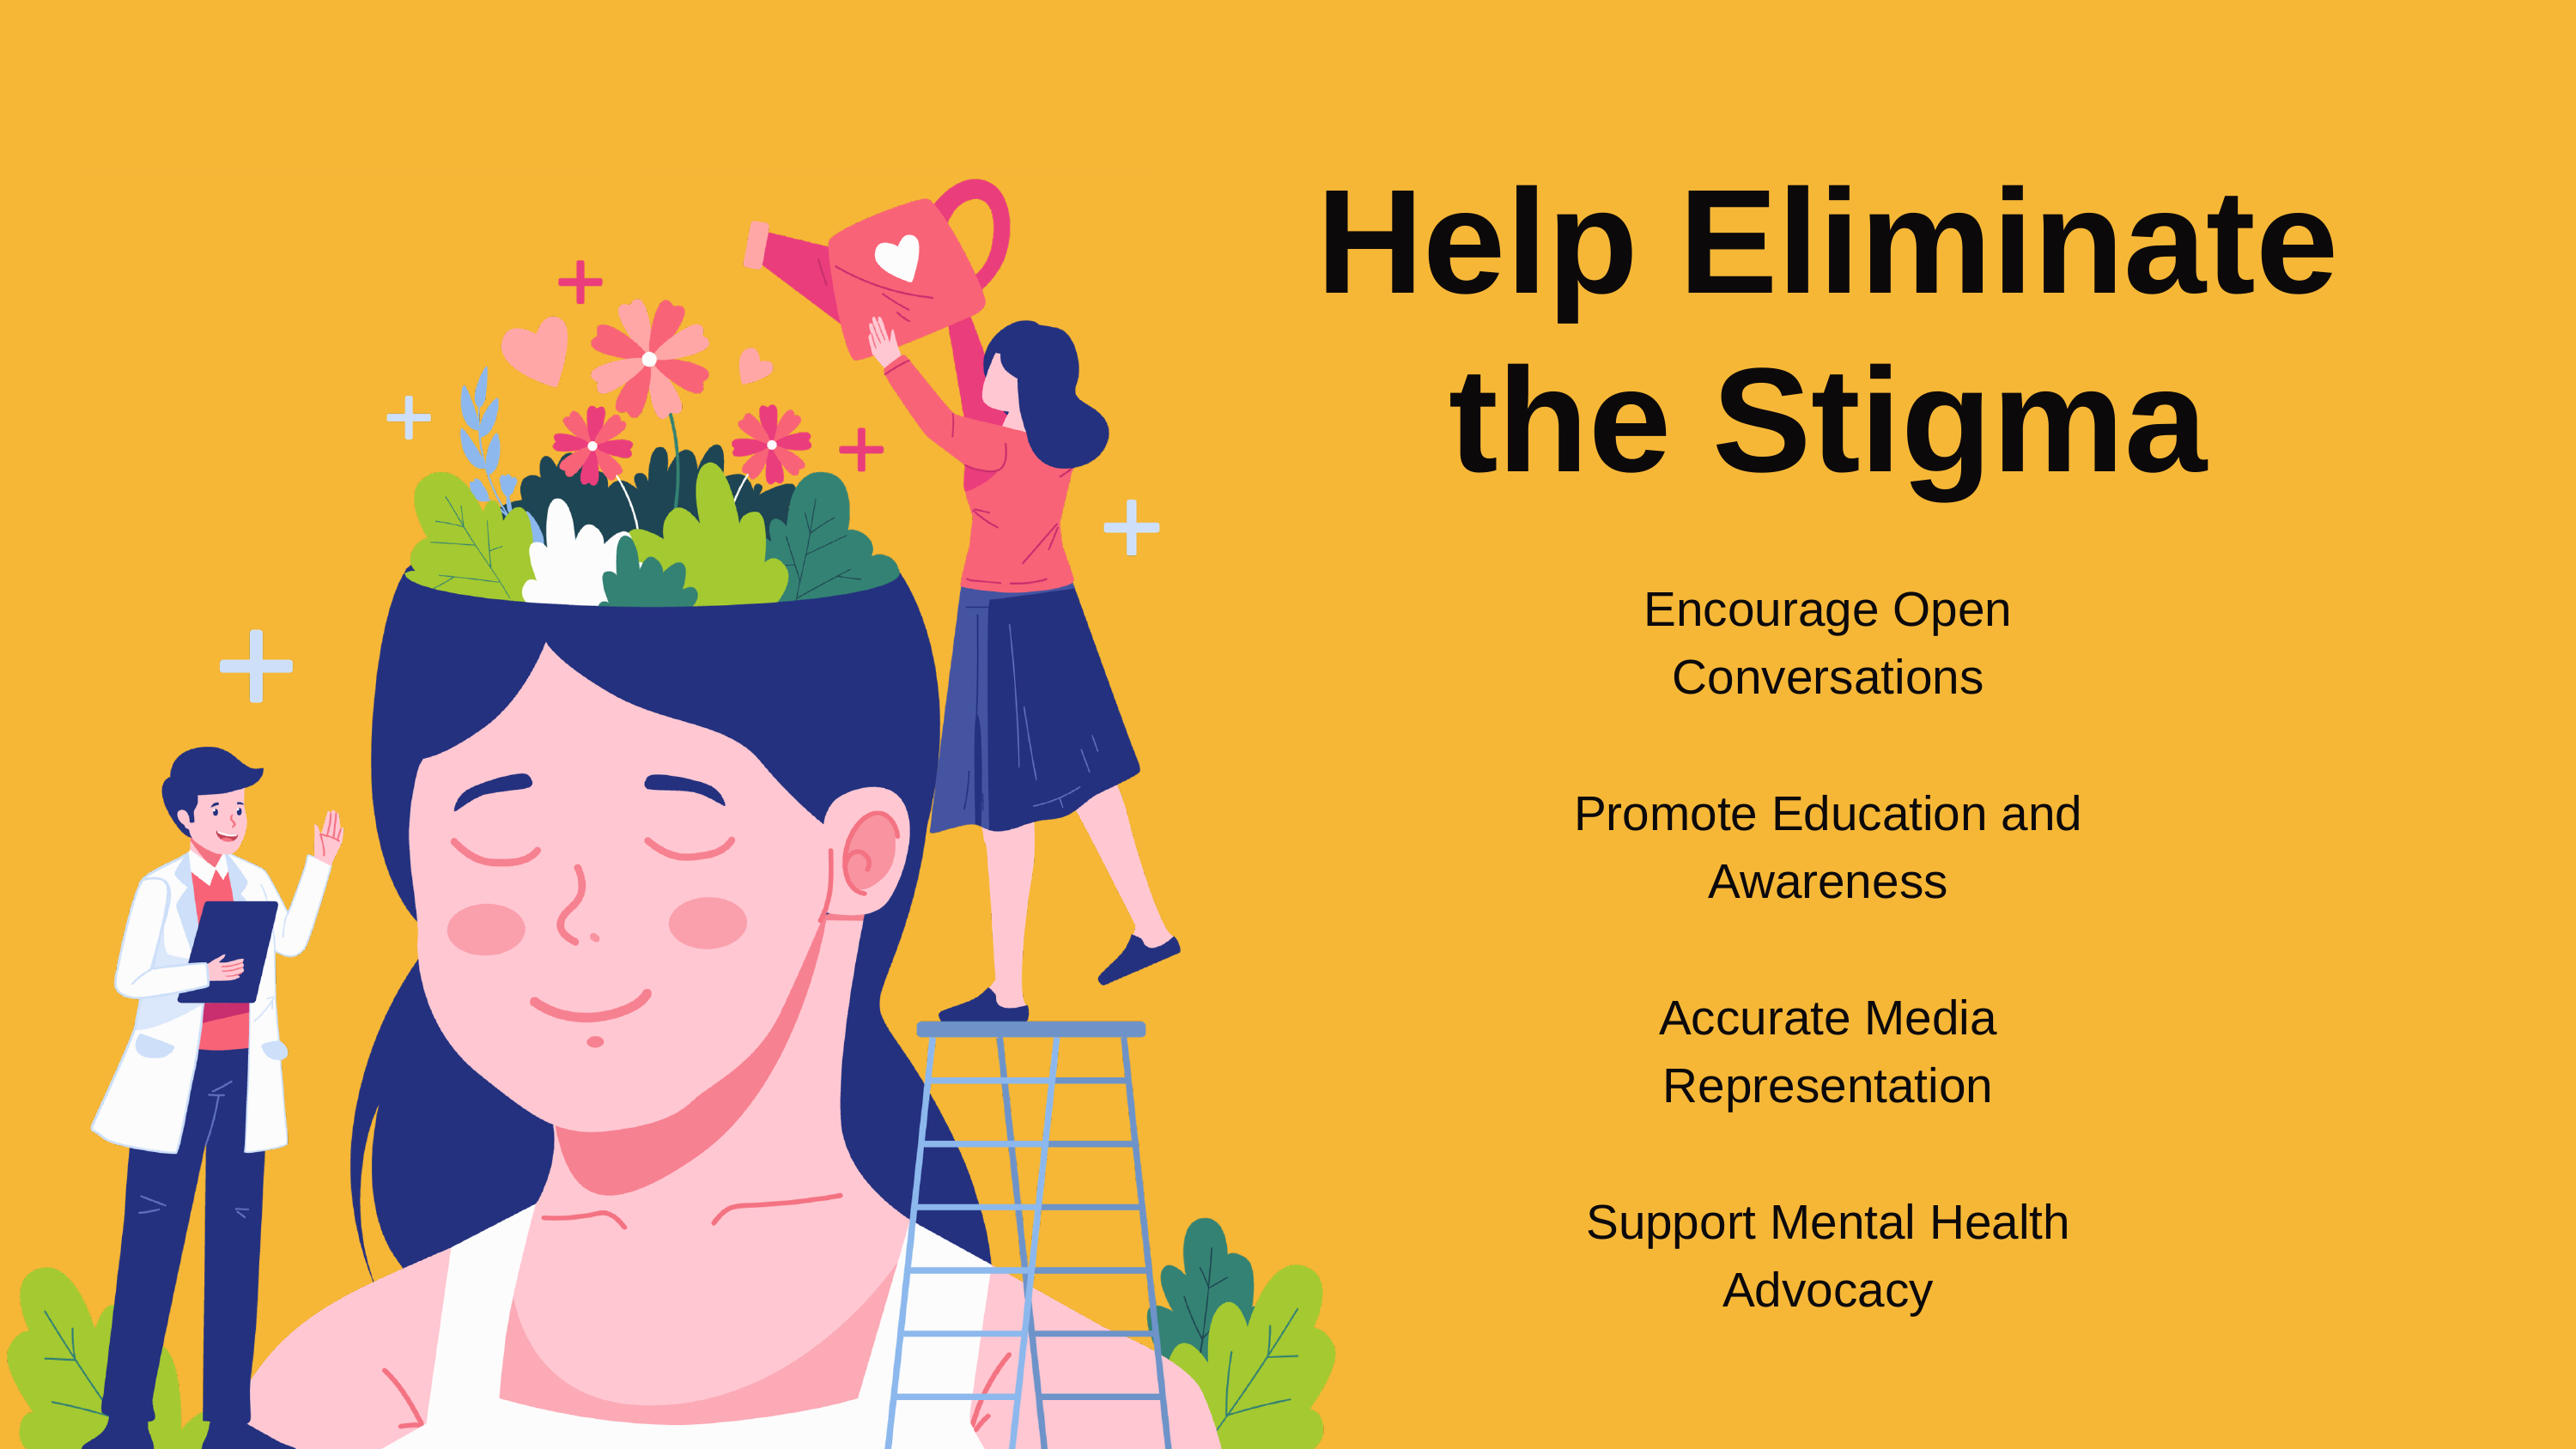

Help Eliminate the Stigma

Encourage Open Conversations

Promote Education and Awareness

Accurate Media Representation

Support Mental Health Advocacy